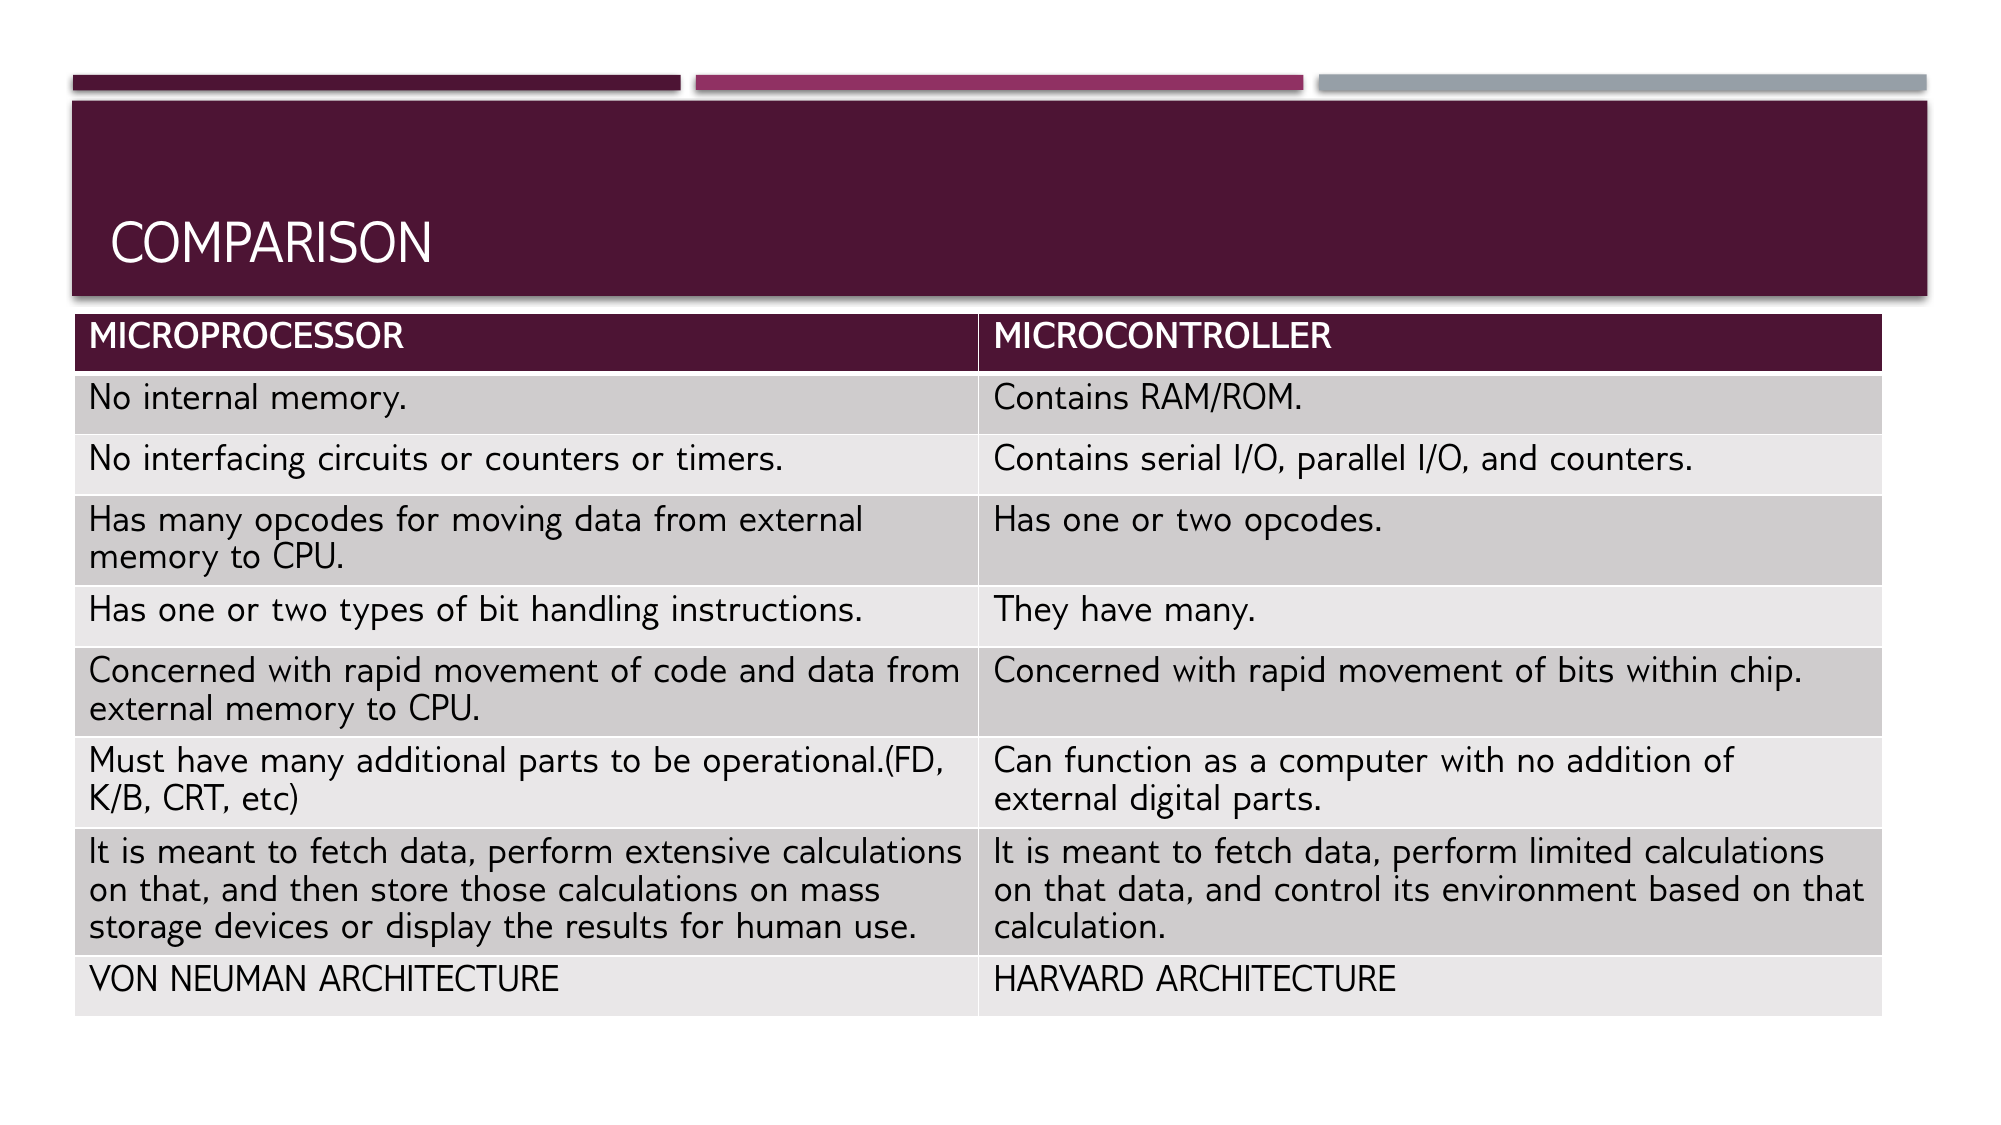

# COMPARISON
| MICROPROCESSOR | MICROCONTROLLER |
| --- | --- |
| No internal memory. | Contains RAM/ROM. |
| No interfacing circuits or counters or timers. | Contains serial I/O, parallel I/O, and counters. |
| Has many opcodes for moving data from external memory to CPU. | Has one or two opcodes. |
| Has one or two types of bit handling instructions. | They have many. |
| Concerned with rapid movement of code and data from external memory to CPU. | Concerned with rapid movement of bits within chip. |
| Must have many additional parts to be operational.(FD, K/B, CRT, etc) | Can function as a computer with no addition of external digital parts. |
| It is meant to fetch data, perform extensive calculations on that, and then store those calculations on mass storage devices or display the results for human use. | It is meant to fetch data, perform limited calculations on that data, and control its environment based on that calculation. |
| VON NEUMAN ARCHITECTURE | HARVARD ARCHITECTURE |